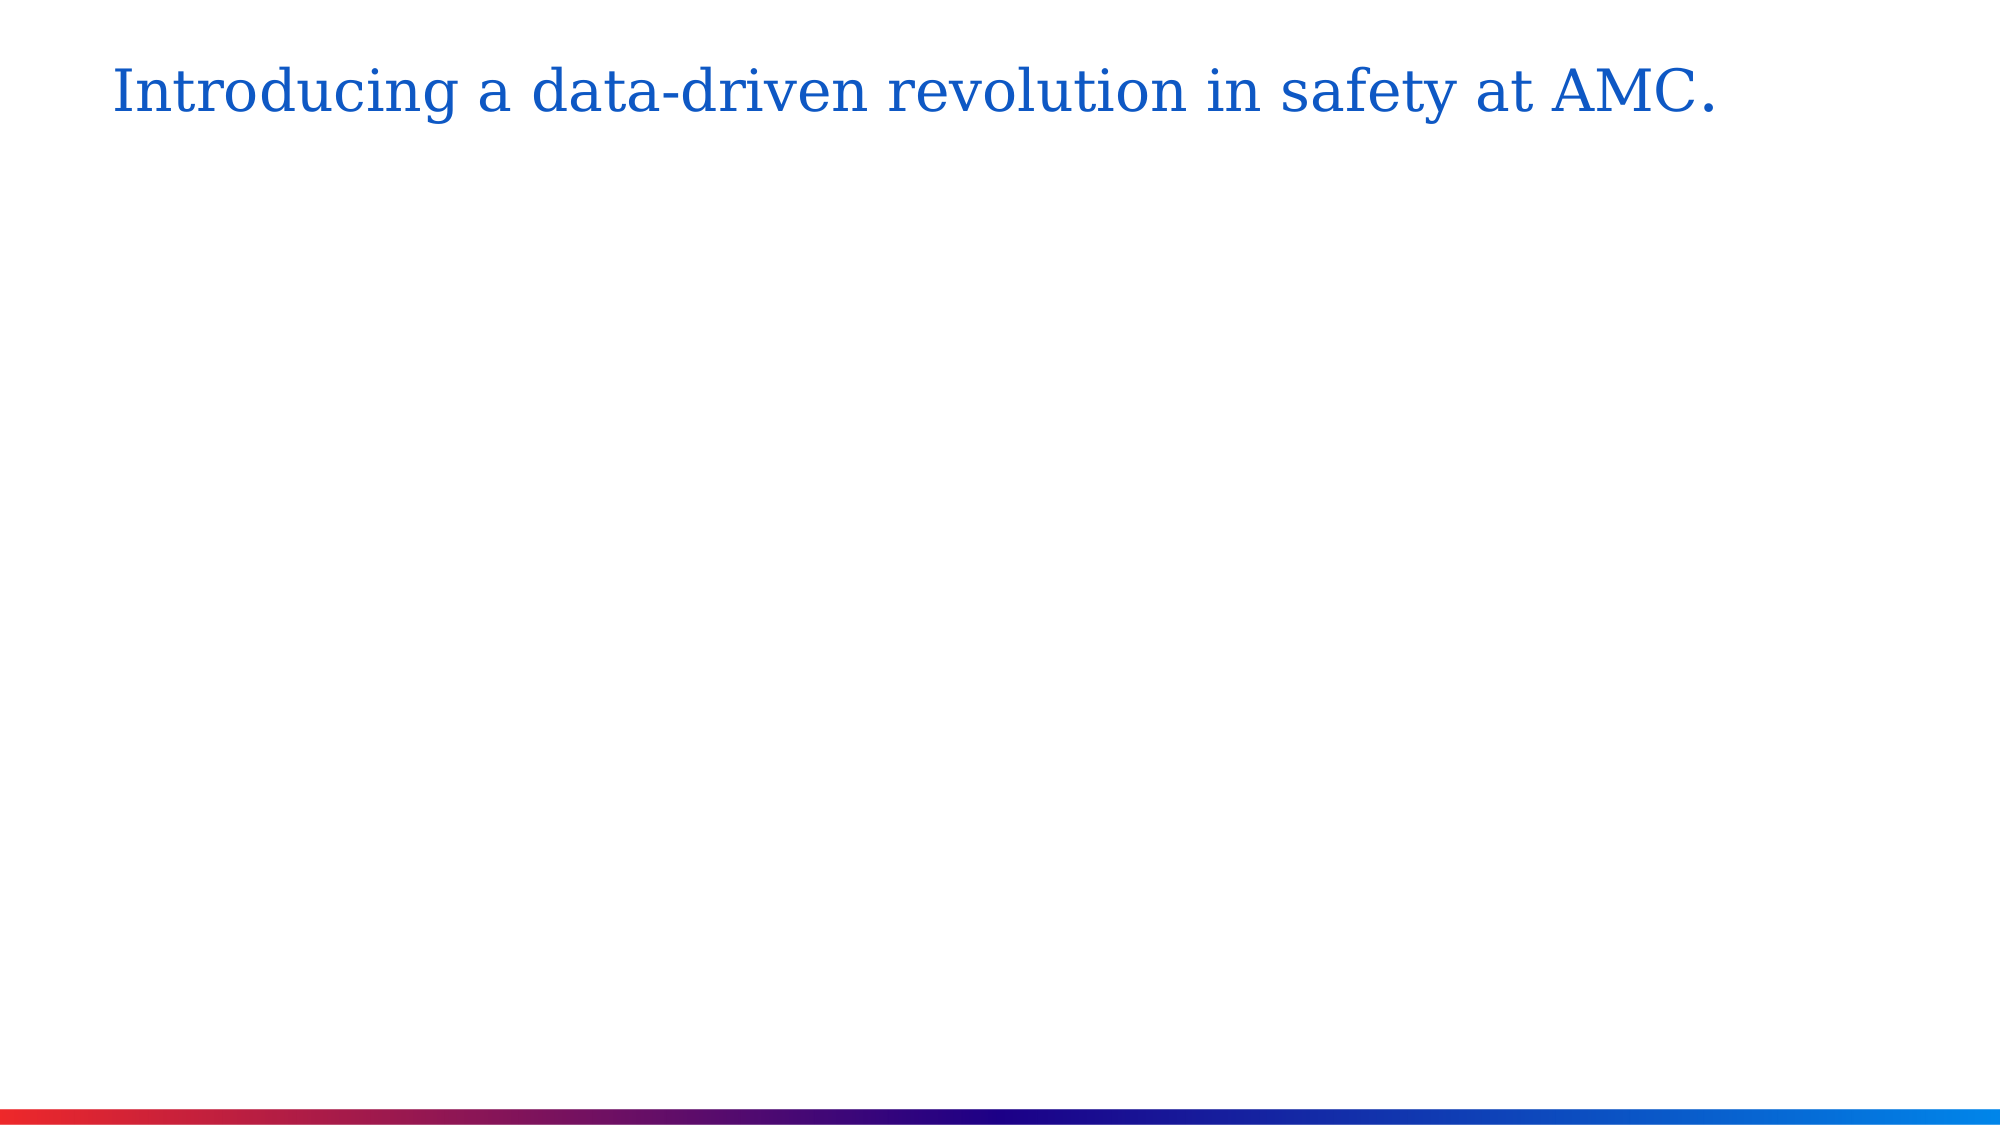

# Introducing a data-driven revolution in safety at AMC.